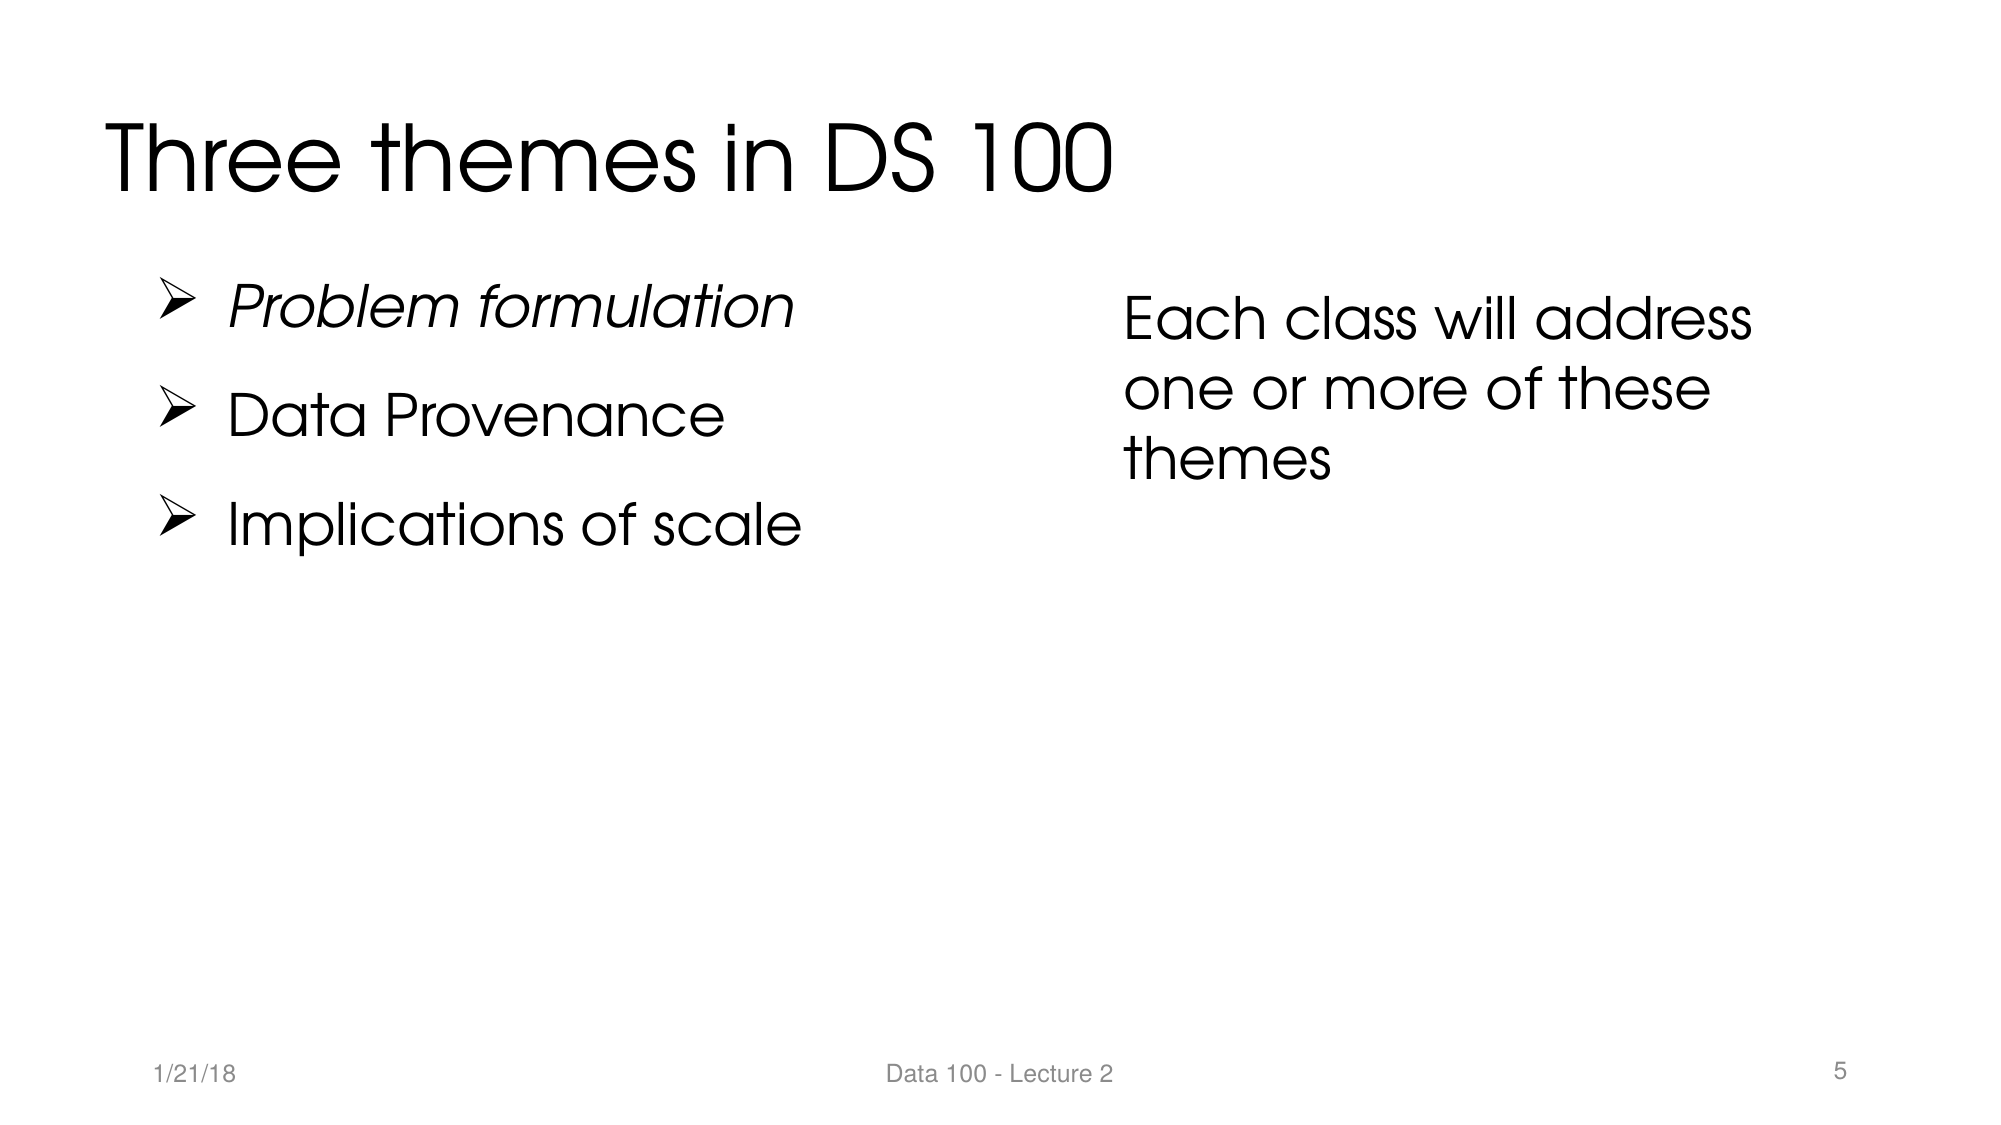

# Three themes in DS 100
Problem formulation
Data Provenance
Implications of scale
Each class will address one or more of these themes
1/21/18
Data 100 - Lecture 2
5